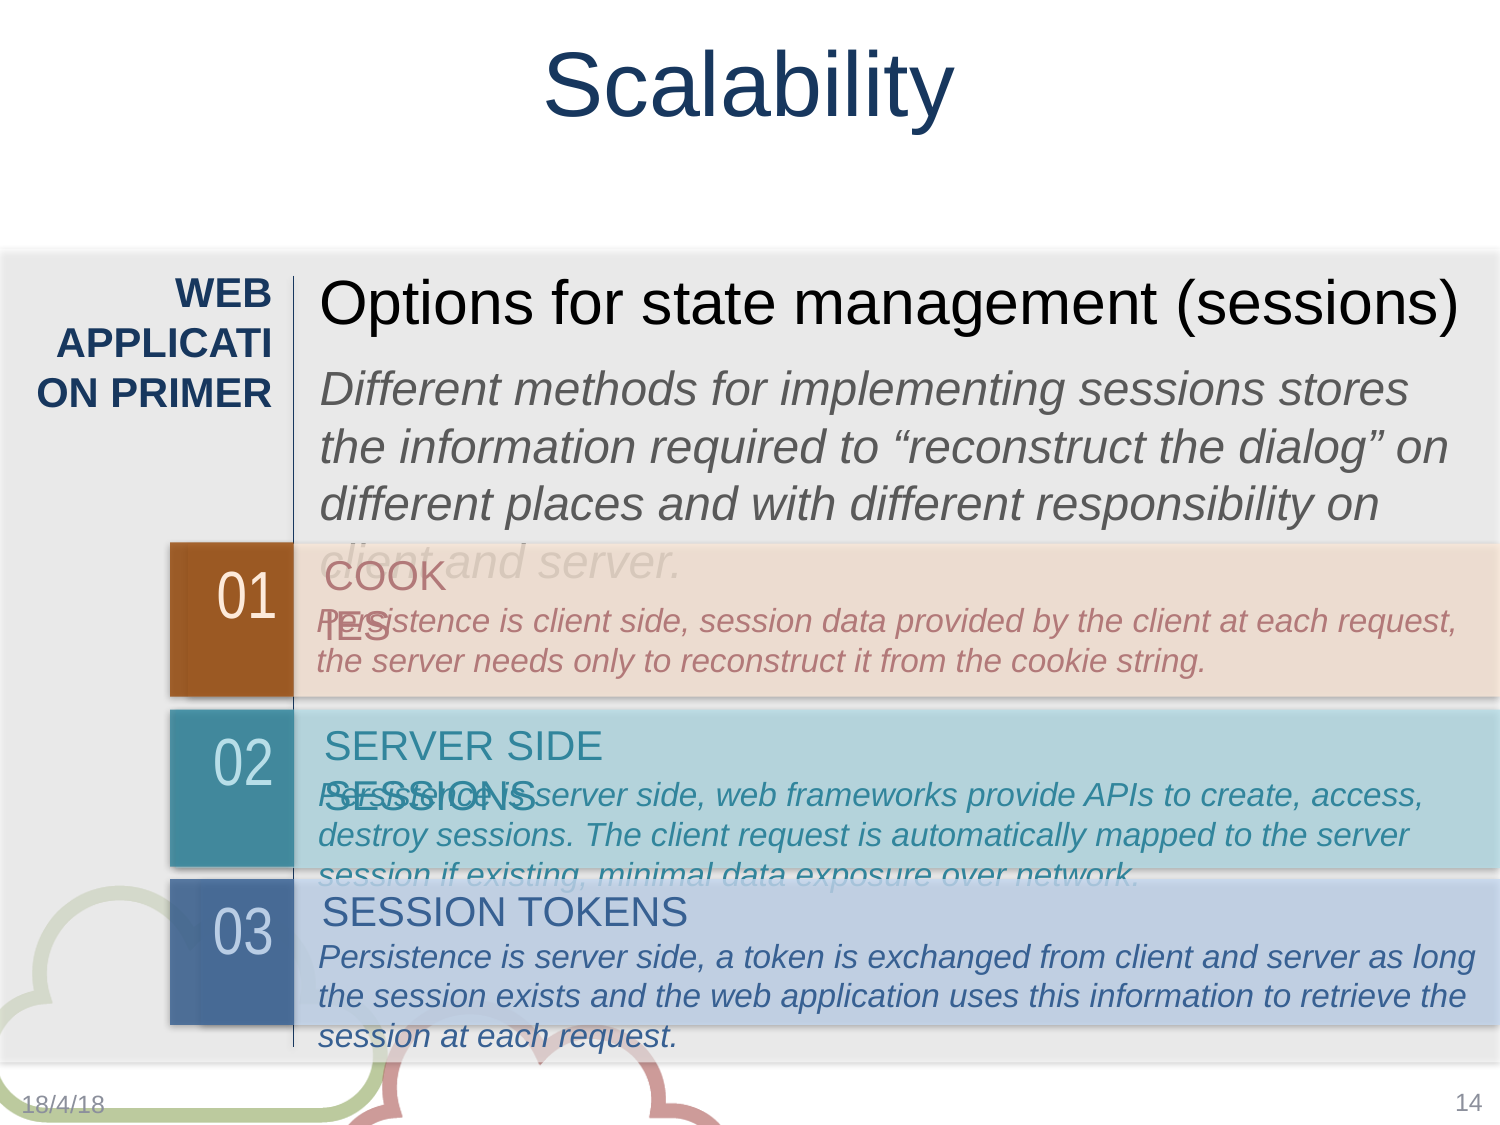

# Scalability

Options for state management (sessions)
Different methods for implementing sessions stores the information required to “reconstruct the dialog” on different places and with different responsibility on client and server.
WEB APPLICATION PRIMER

COOKIES
01
Persistence is client side, session data provided by the client at each request, the server needs only to reconstruct it from the cookie string.

SERVER SIDE SESSIONS

02
Persistence is server side, web frameworks provide APIs to create, access, destroy sessions. The client request is automatically mapped to the server session if existing, minimal data exposure over network.

SESSION TOKENS
03
Persistence is server side, a token is exchanged from client and server as long the session exists and the web application uses this information to retrieve the session at each request.
14
18/4/18